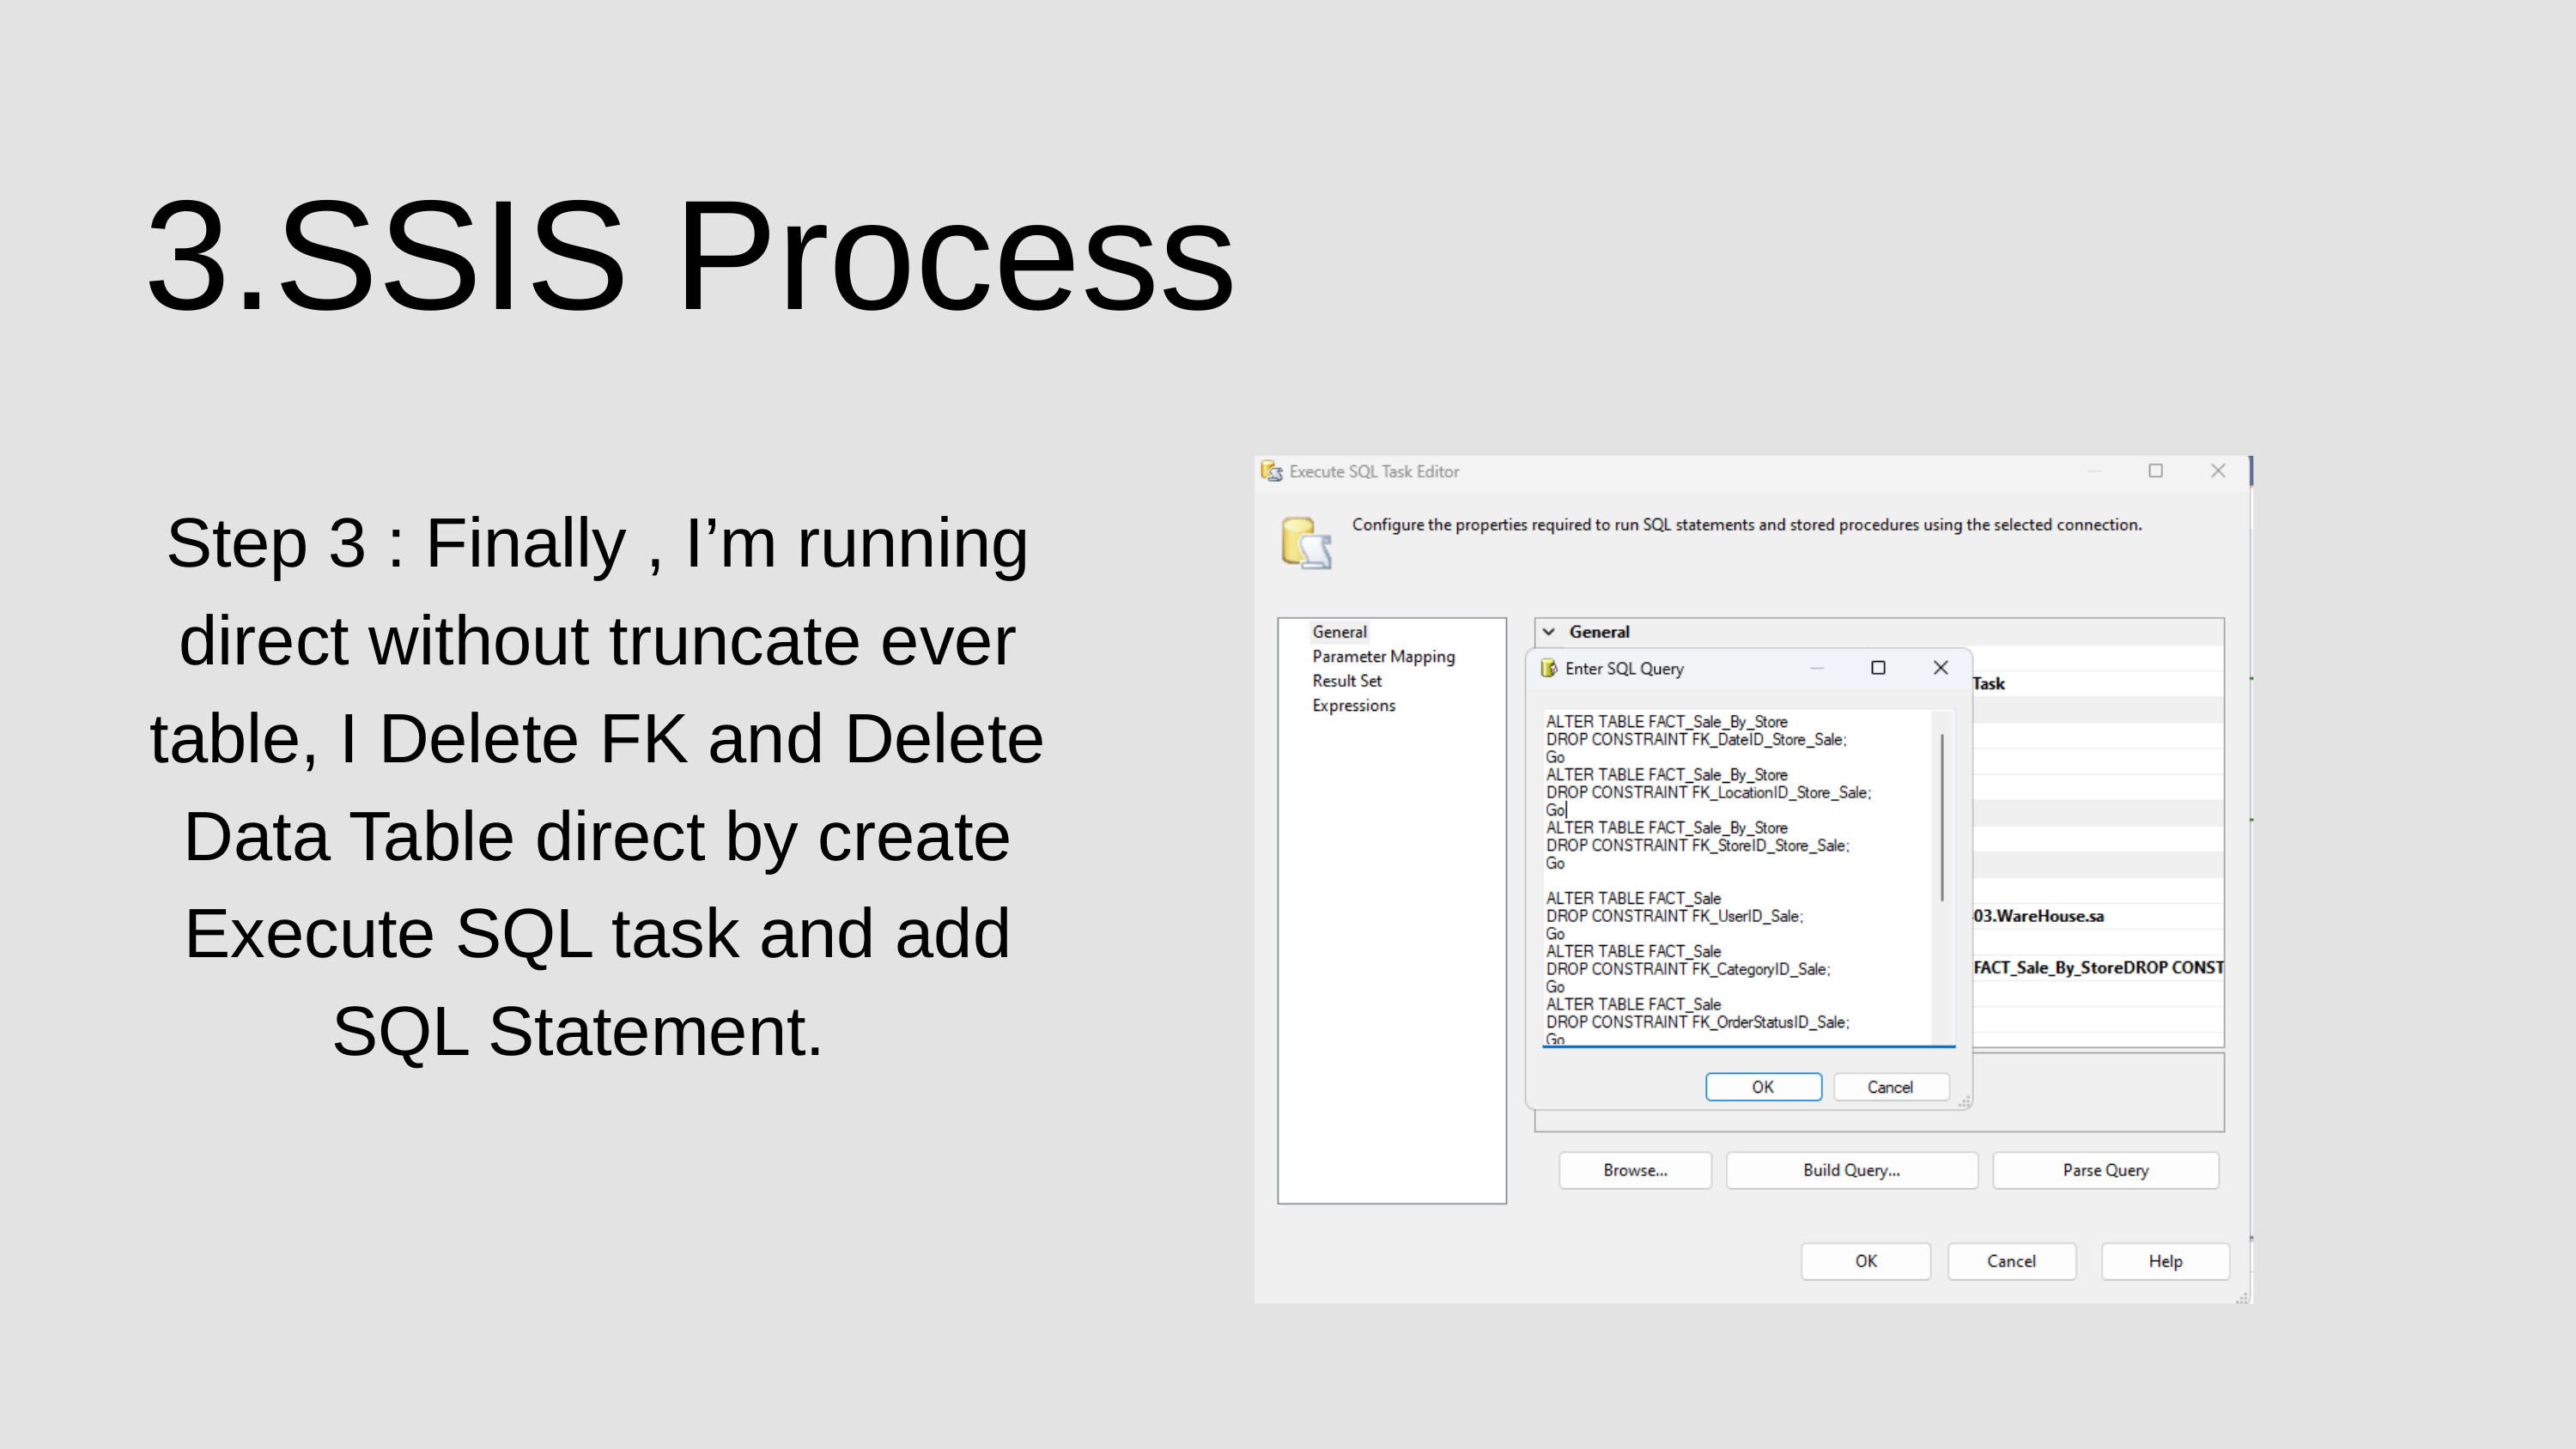

3.SSIS Process

Step 3 : Finally , I’m running direct without truncate ever table, I Delete FK and Delete Data Table direct by create Execute SQL task and add SQL Statement.